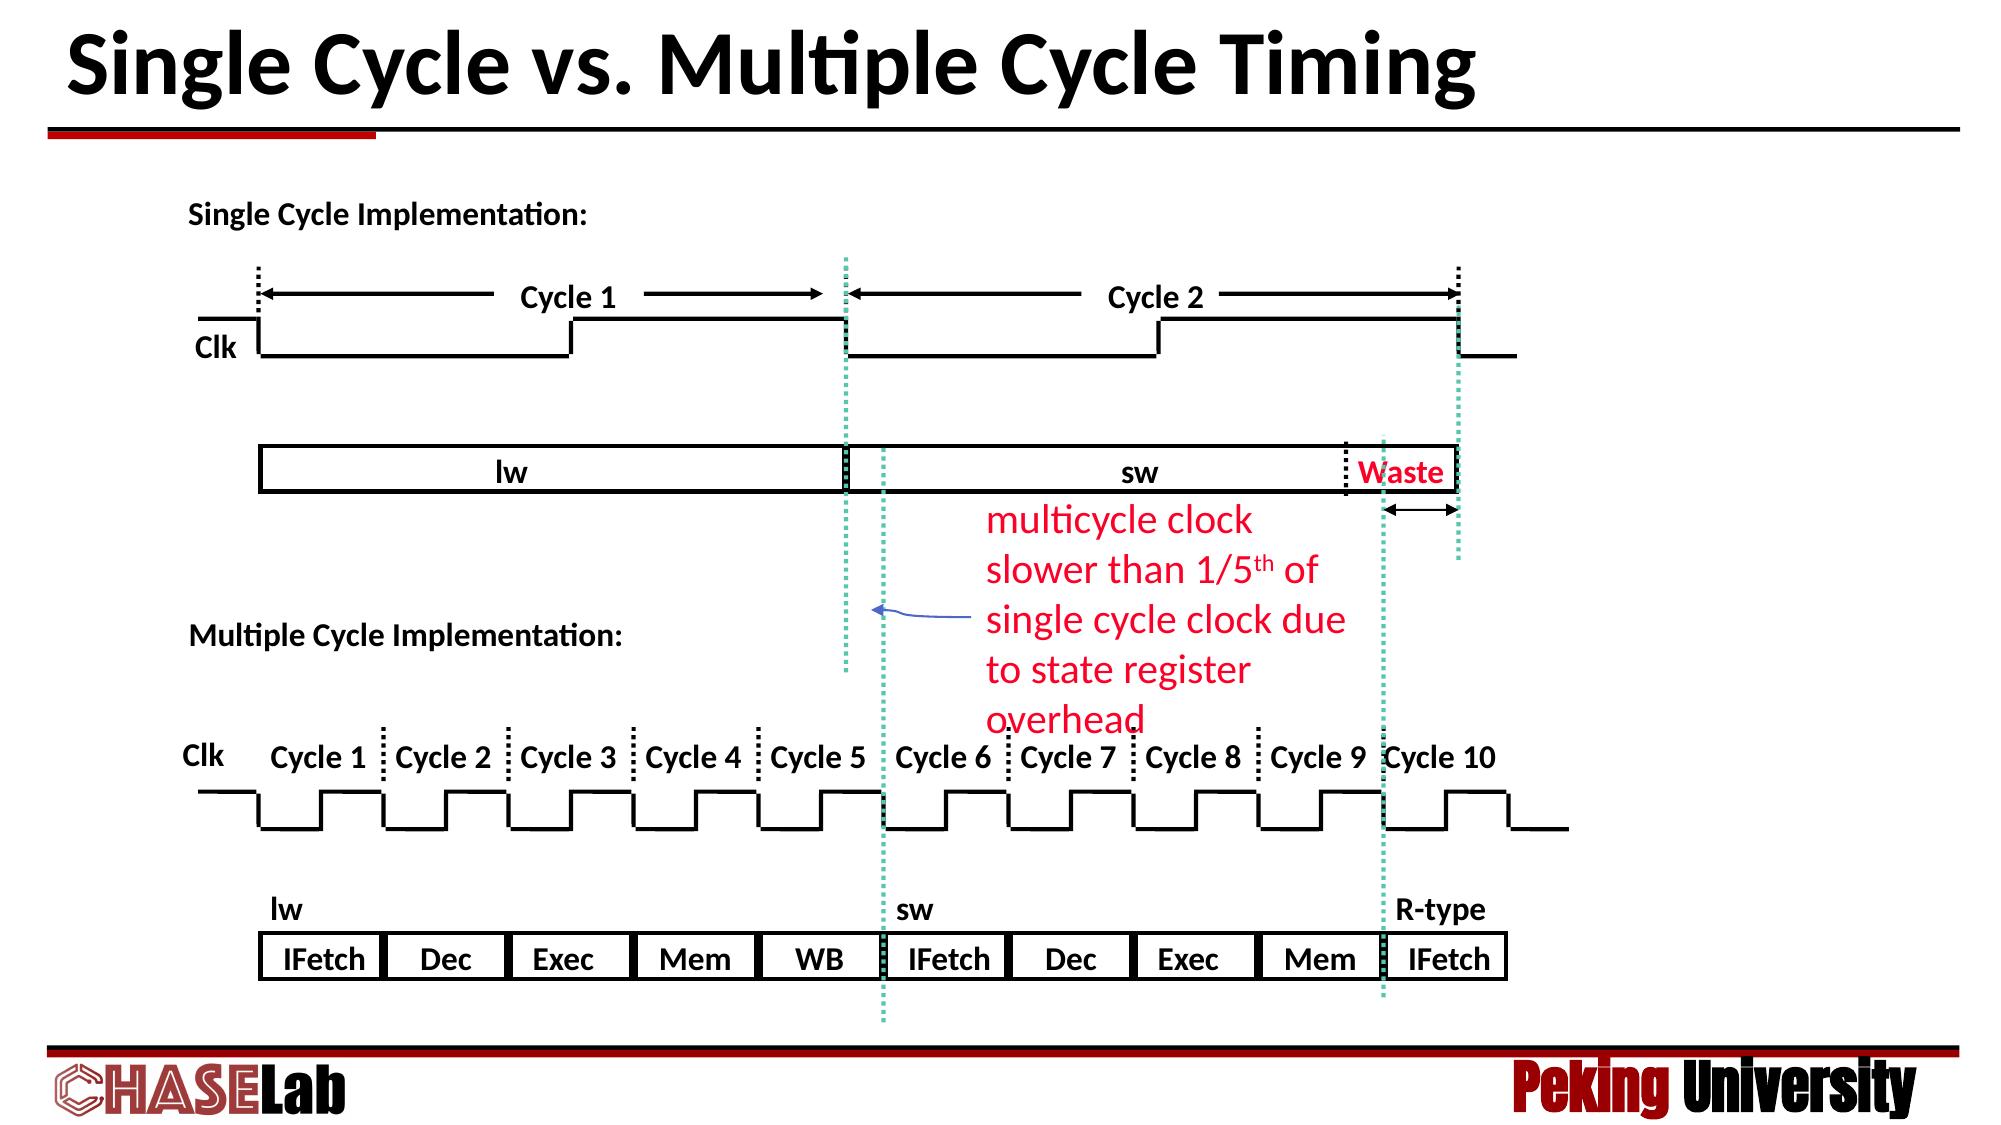

# Single Cycle vs. Multiple Cycle Timing
Single Cycle Implementation:

Cycle 1
Cycle 2

Clk

lw
sw
Waste

multicycle clock slower than 1/5th of single cycle clock due to state register  overhead
Multiple Cycle Implementation:
Clk

Cycle 1
Cycle 2
Cycle 3
Cycle 4
Cycle 5
Cycle 6
Cycle 7
Cycle 8
Cycle 9
Cycle 10

lw
sw
R-type
IFetch

Dec

Exec

Mem

WB

IFetch

Dec

Exec

Mem

IFetch